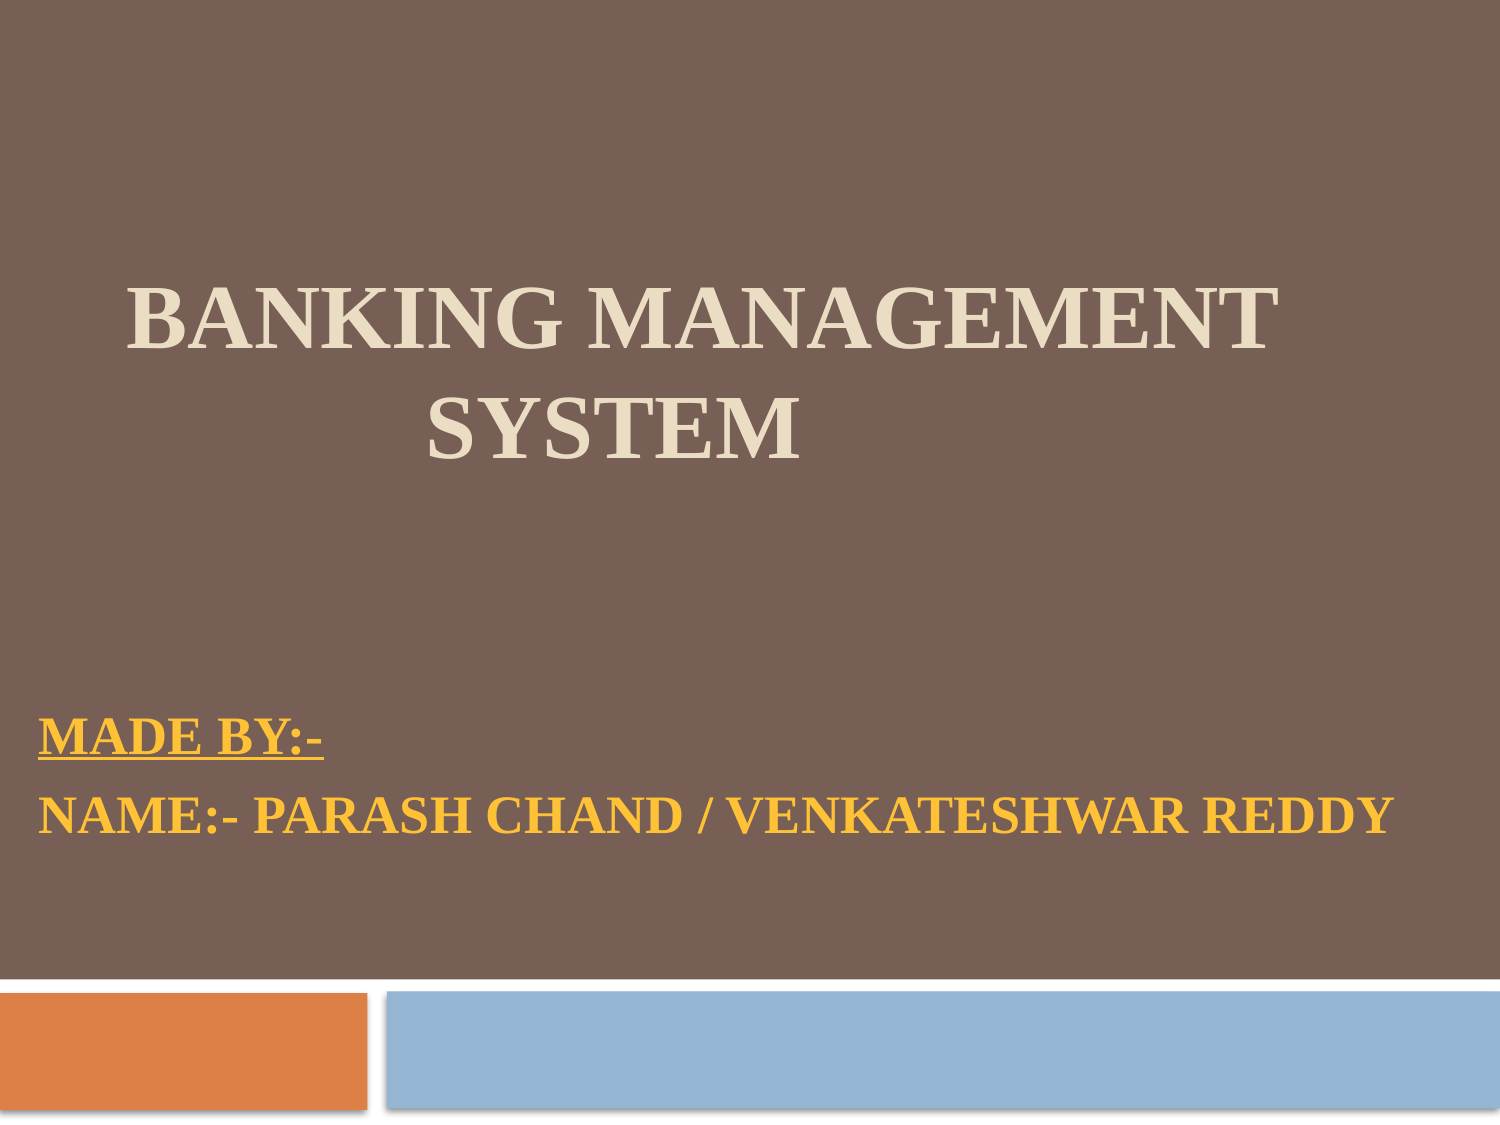

# BANKING MANAGEMENT SYSTEM
Made By:-
Name:- Parash chand / Venkateshwar Reddy